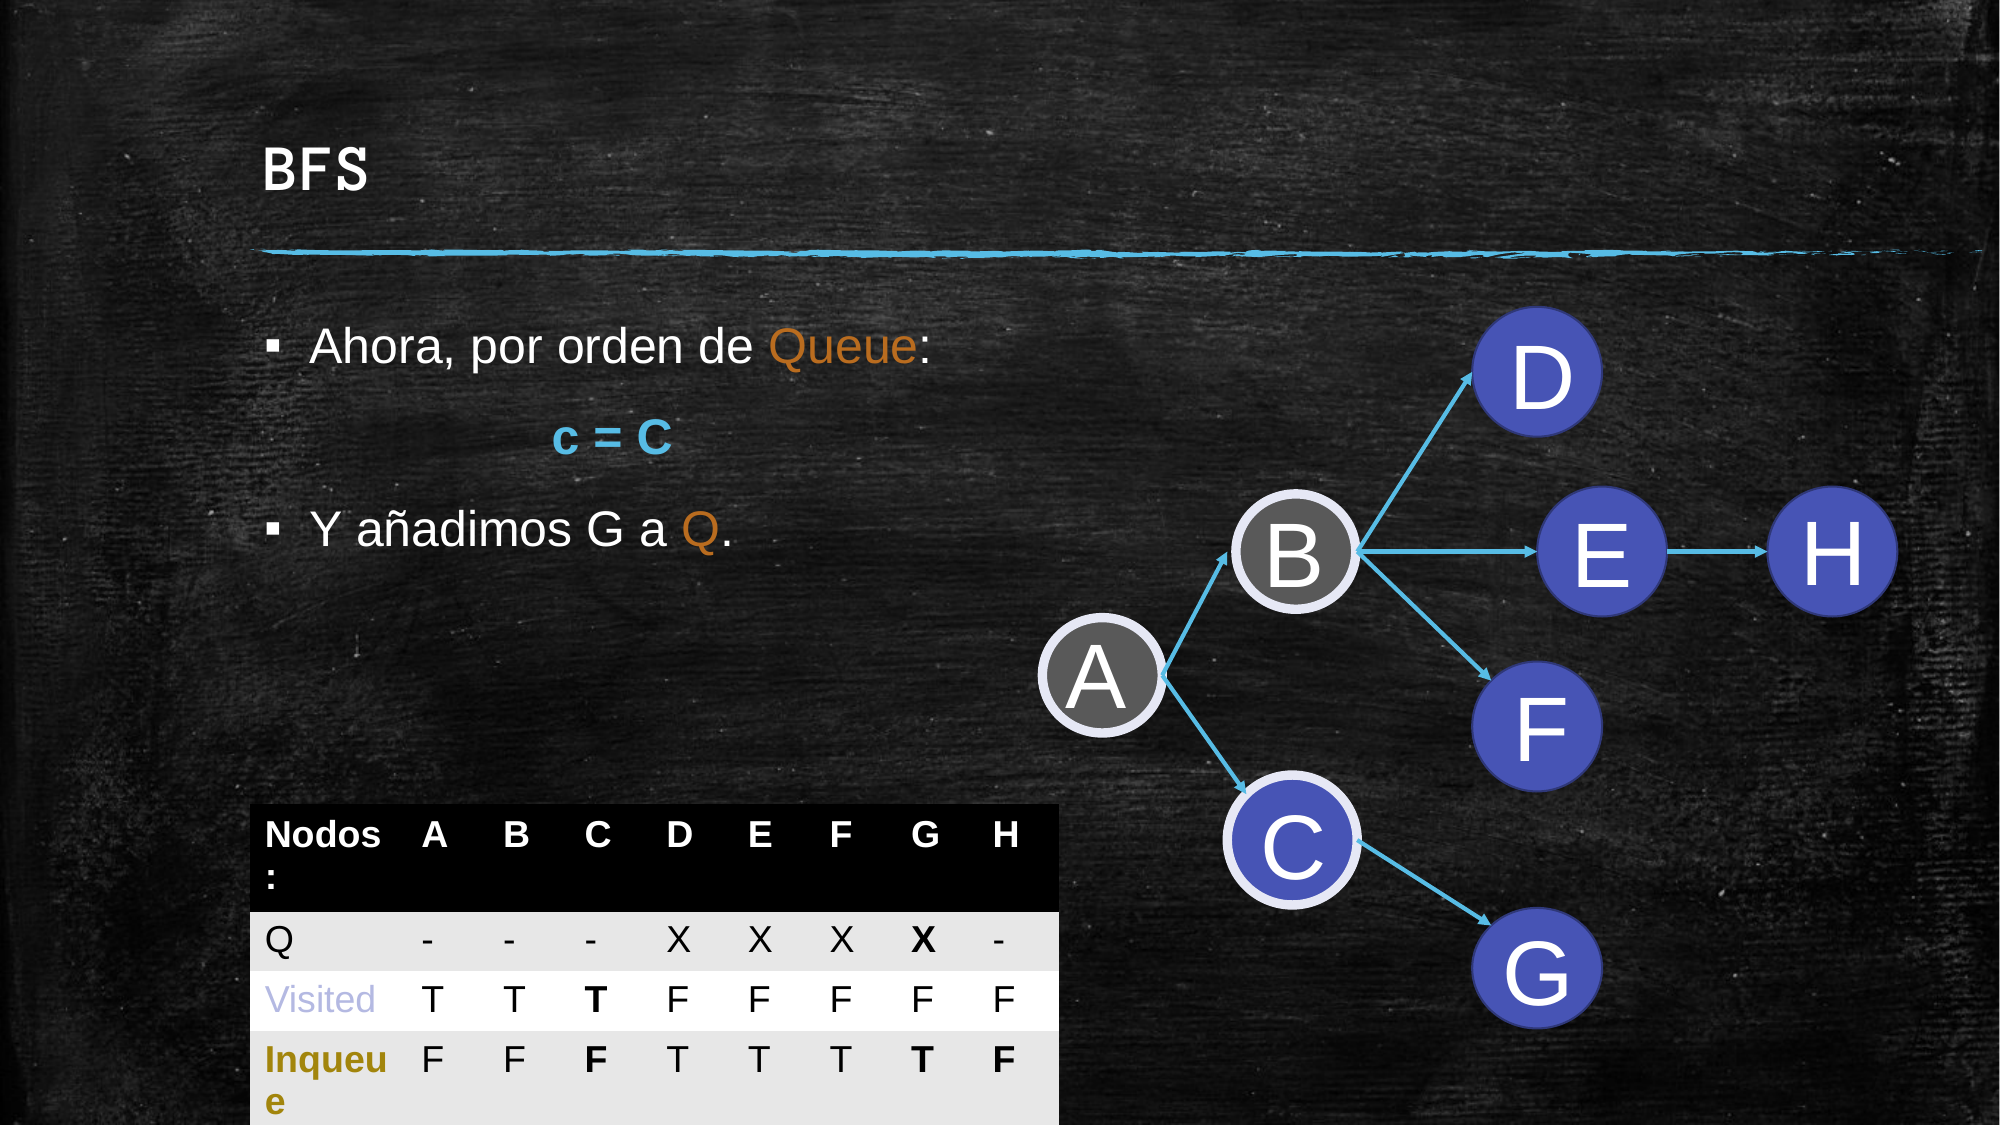

# BFS

Ahora, por orden de Queue:
c = C
Y añadimos G a Q.
D

H
E
B

A

F

C
| Nodos: | A | B | C | D | E | F | G | H |
| --- | --- | --- | --- | --- | --- | --- | --- | --- |
| Q | - | - | - | X | X | X | X | - |
| Visited | T | T | T | F | F | F | F | F |
| Inqueue | F | F | F | T | T | T | T | F |

G